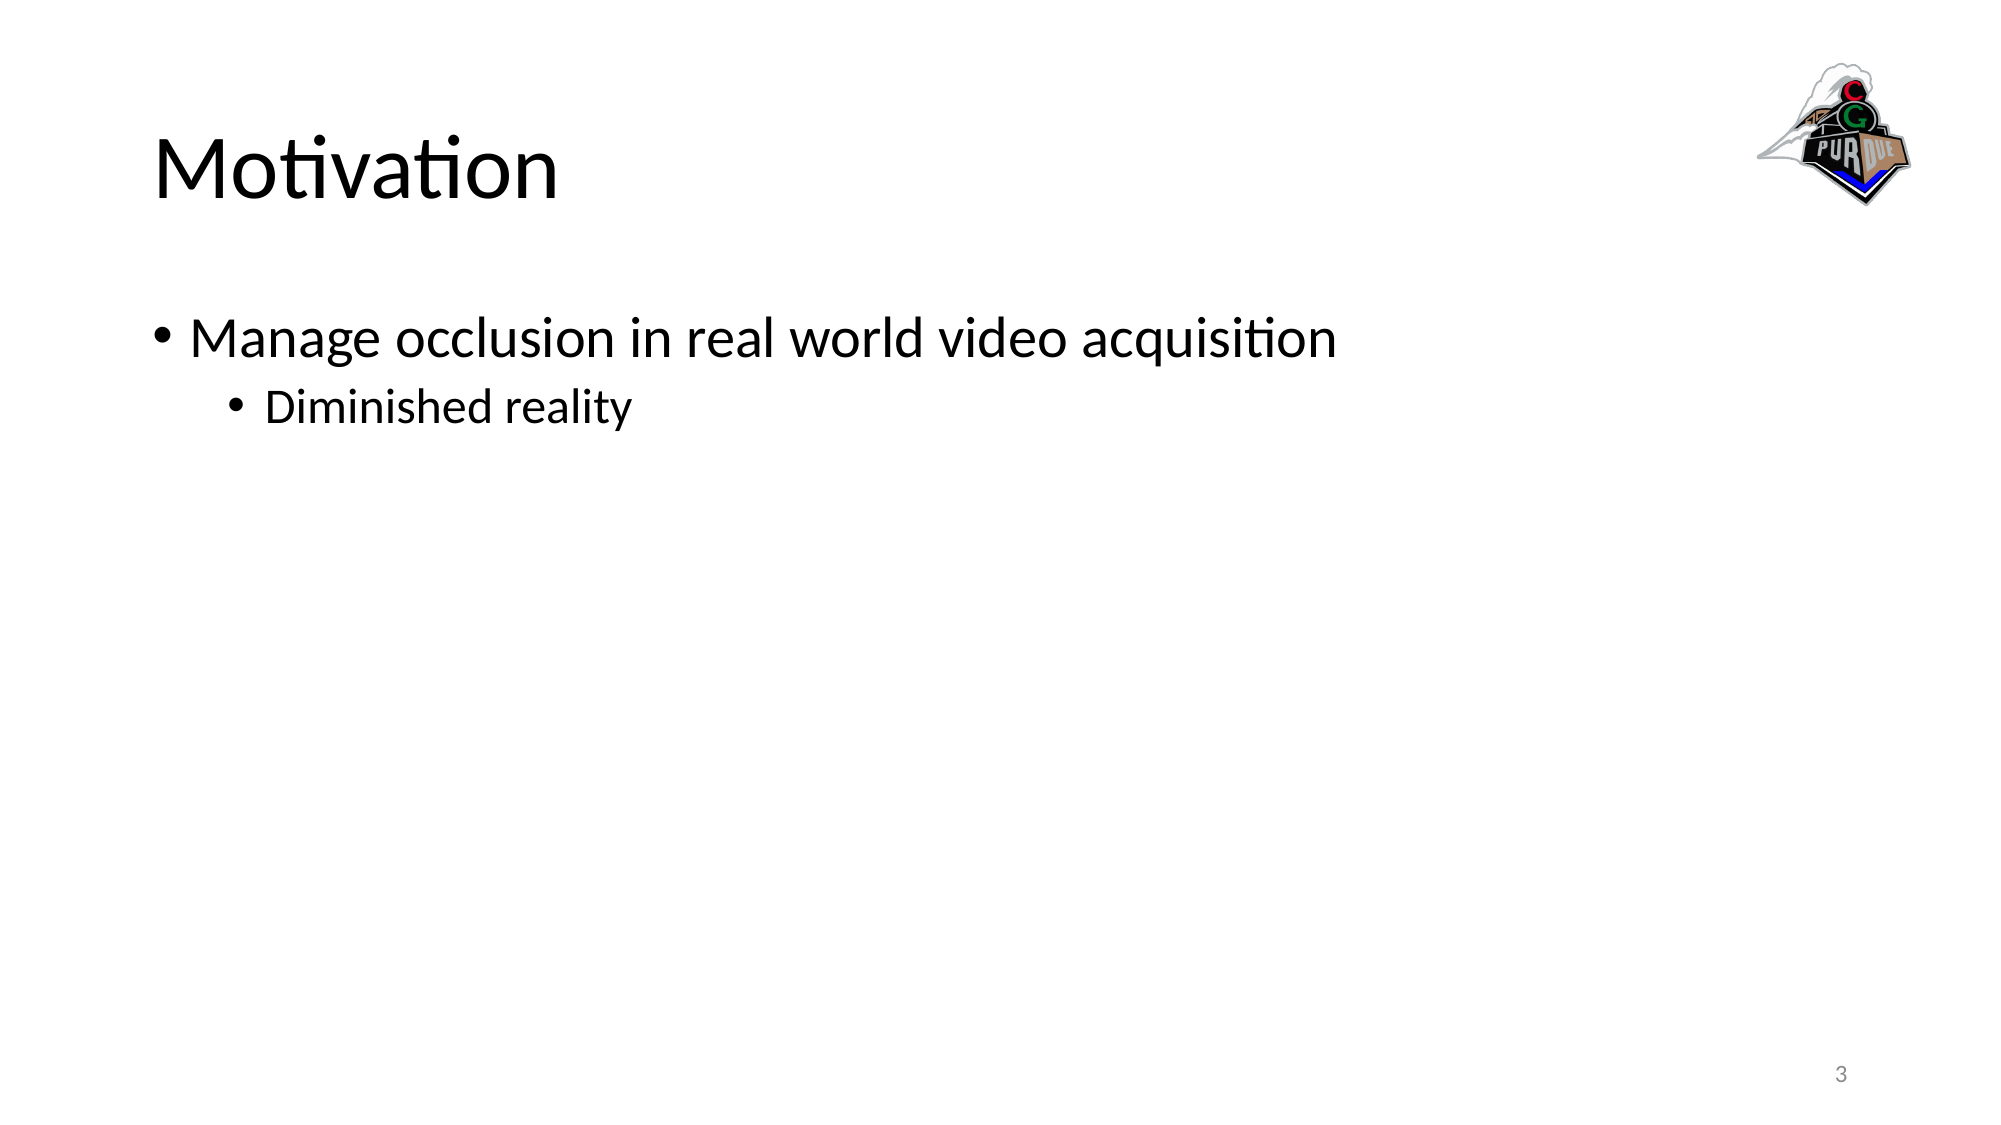

# Motivation
Manage occlusion in real world video acquisition
Diminished reality

3